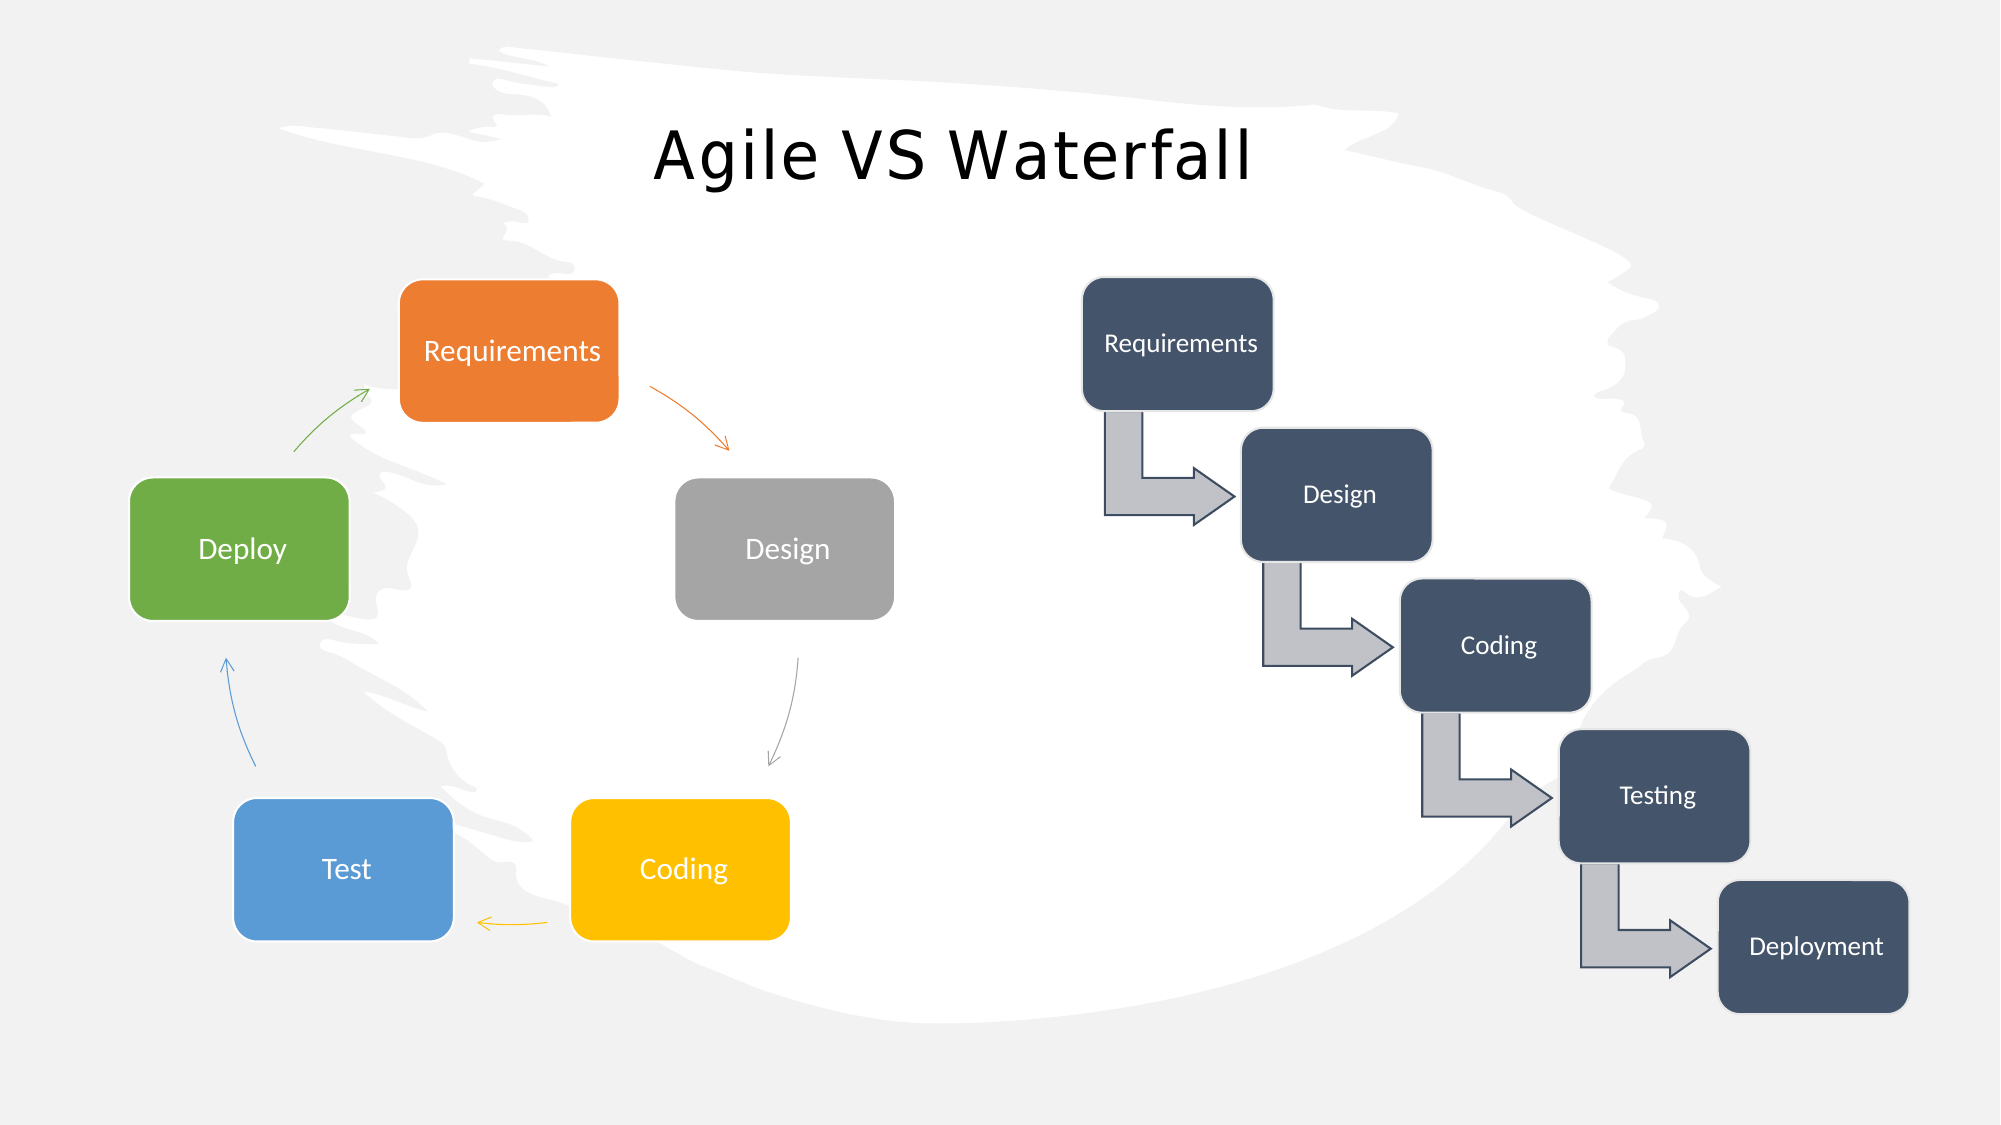

Agile VS Waterfall
Requirements
Design
Coding
Test
Deploy
Requirements
Design
Coding
Testing
Deployment